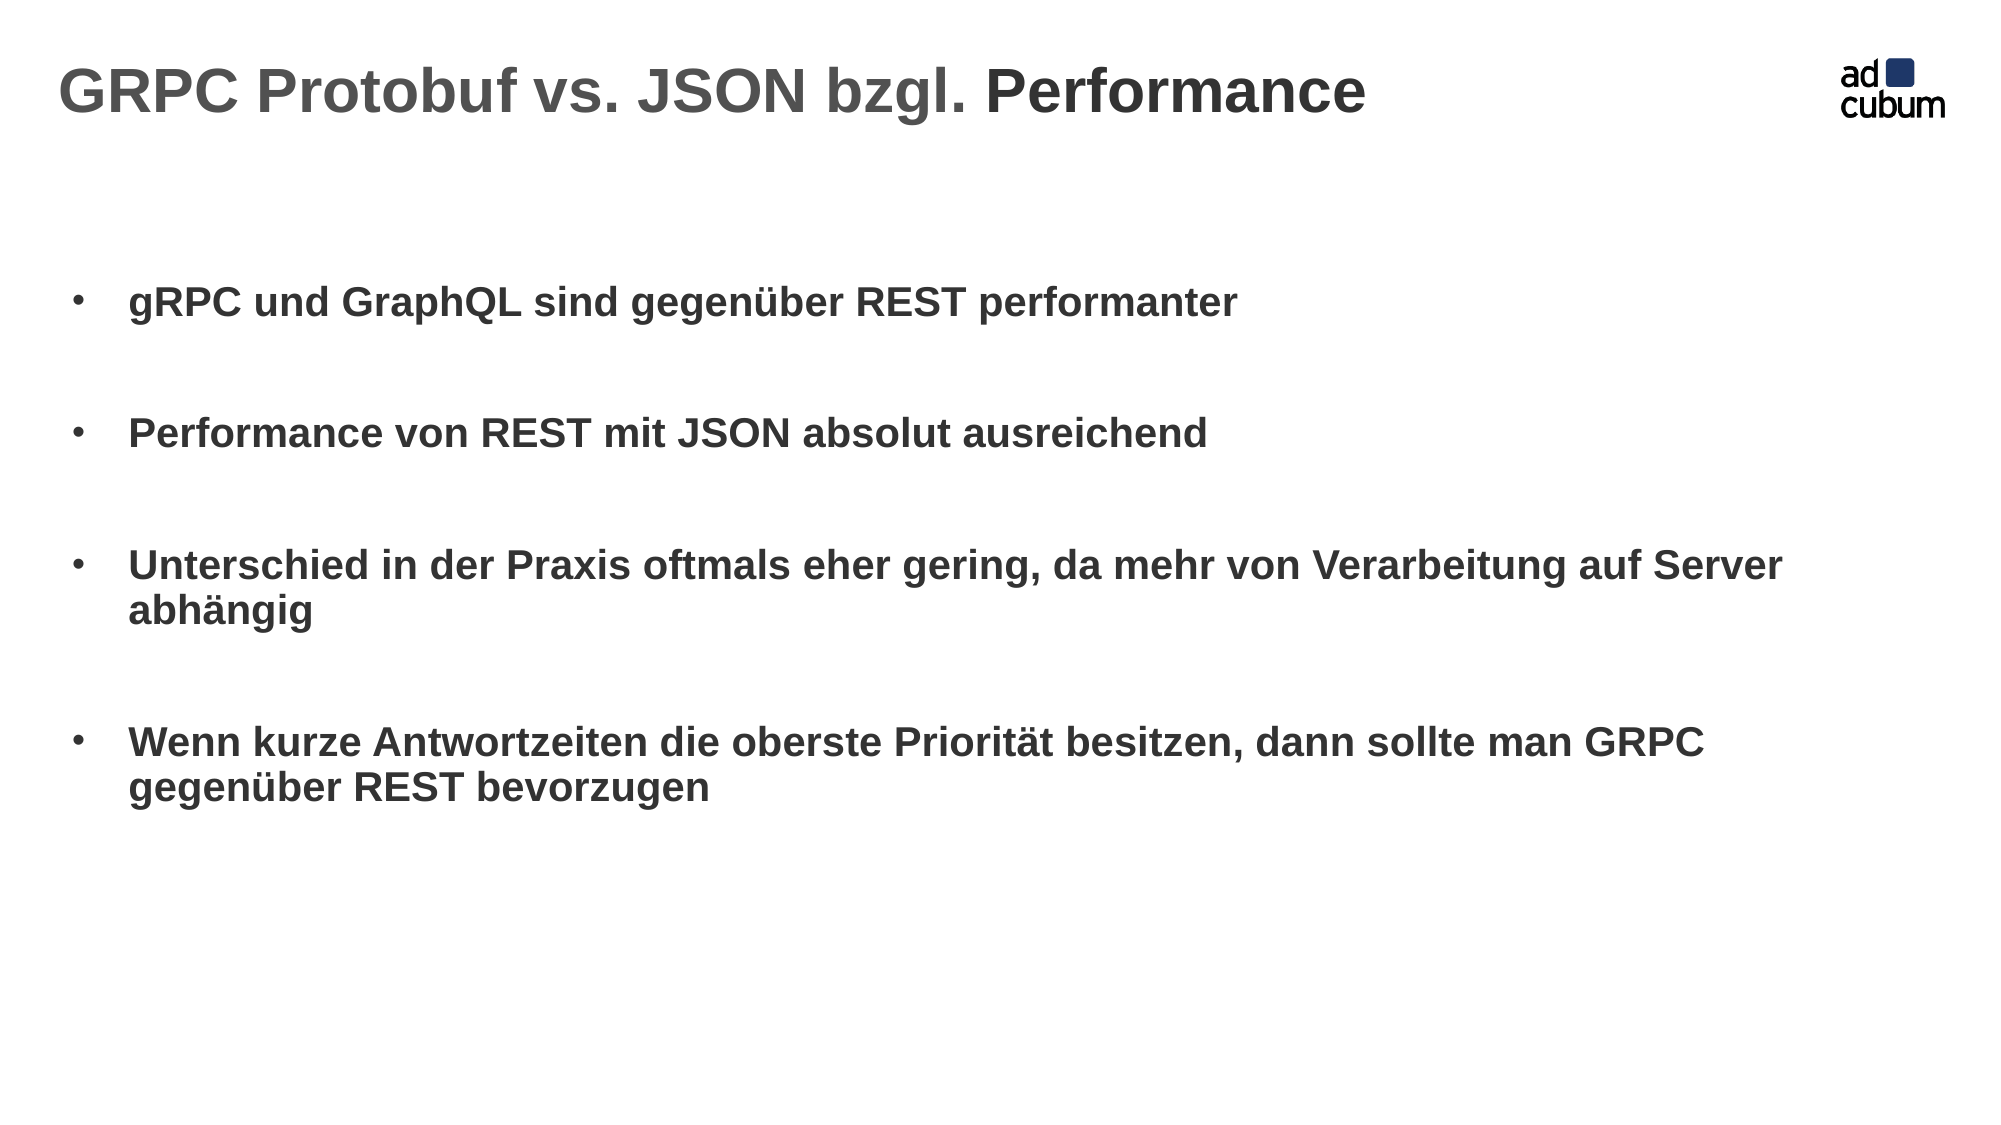

# GRPC Protobuf vs. JSON bzgl. Performance

gRPC und GraphQL sind gegenüber REST performanter

Performance von REST mit JSON absolut ausreichend

Unterschied in der Praxis oftmals eher gering, da mehr von Verarbeitung auf Server abhängig

Wenn kurze Antwortzeiten die oberste Priorität besitzen, dann sollte man GRPC gegenüber REST bevorzugen